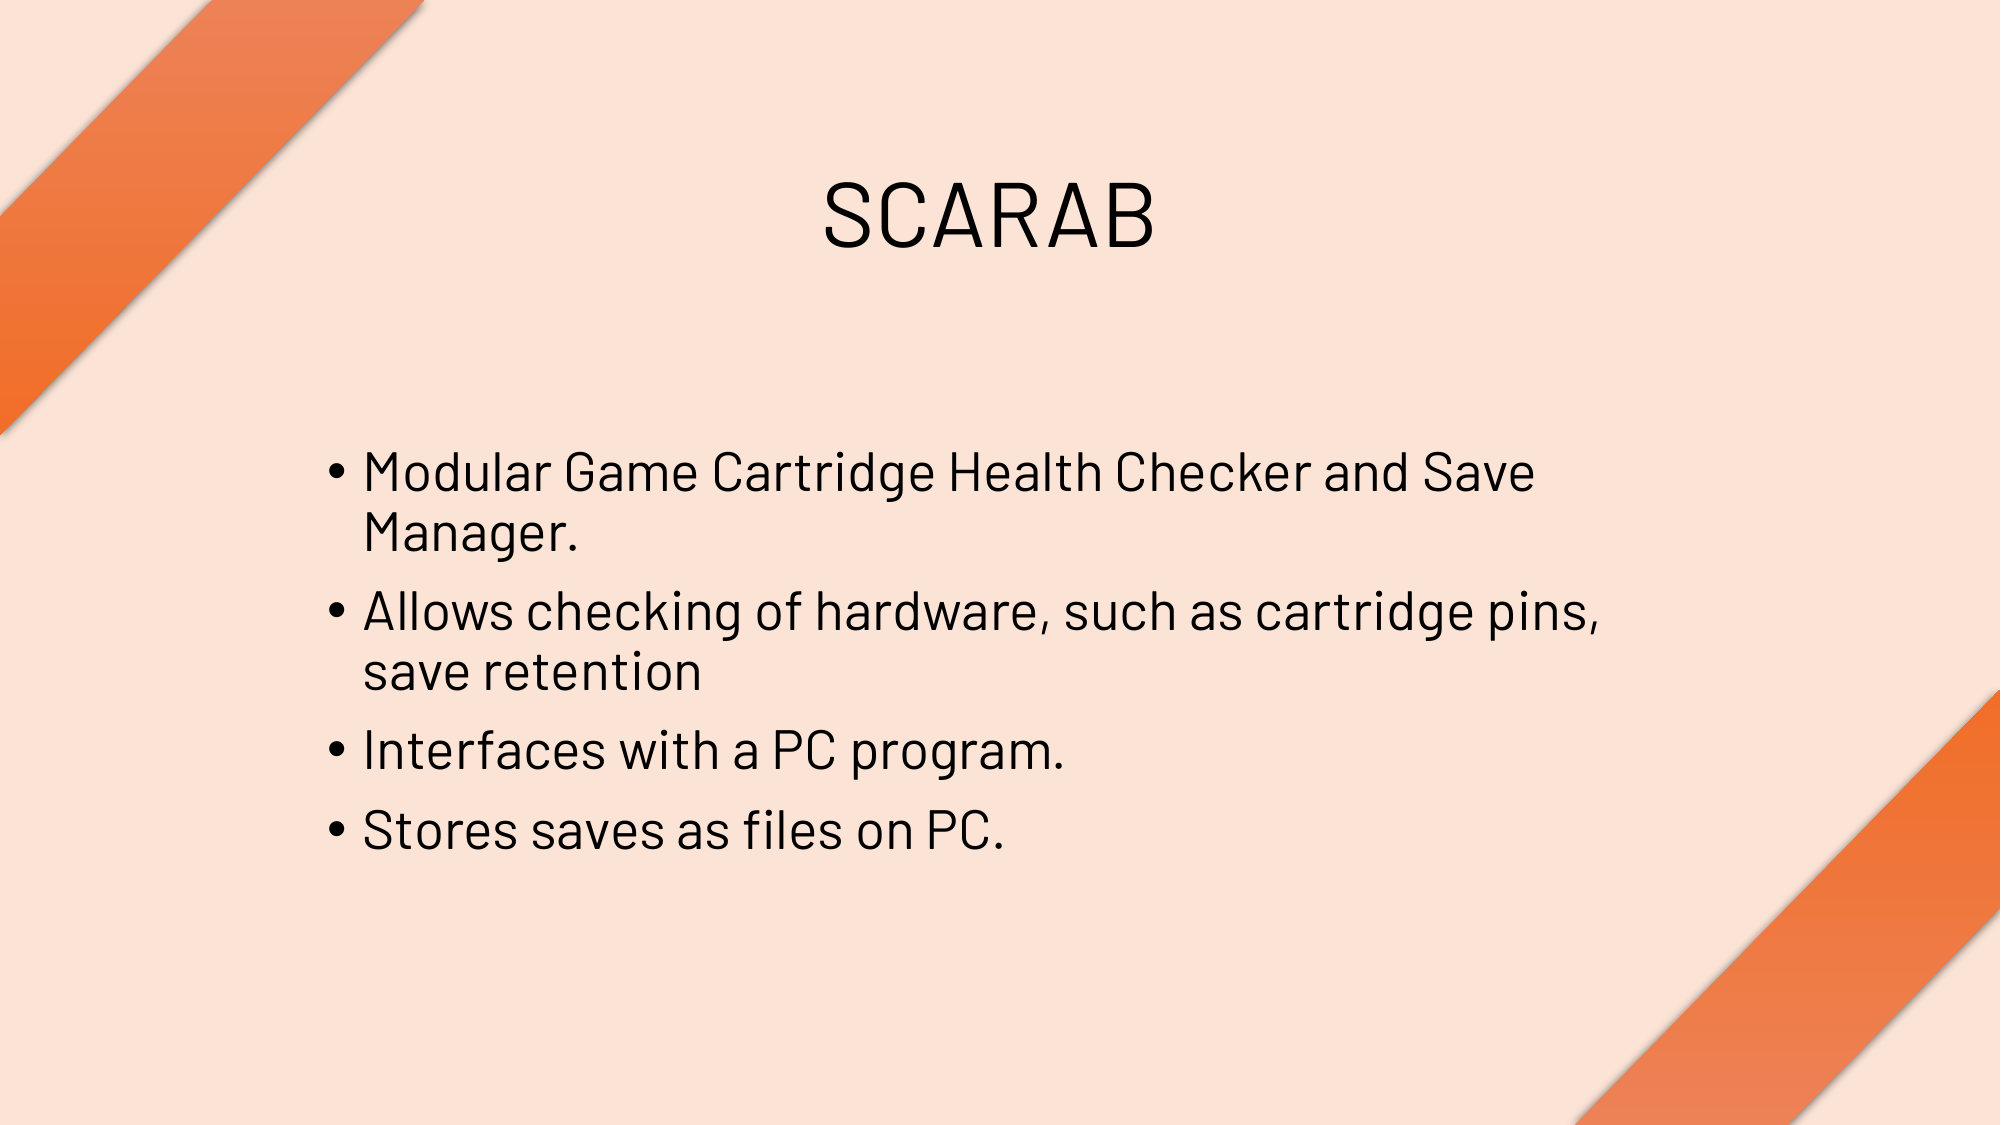

# SCARAB
Modular Game Cartridge Health Checker and Save Manager.
Allows checking of hardware, such as cartridge pins, save retention
Interfaces with a PC program.
Stores saves as files on PC.